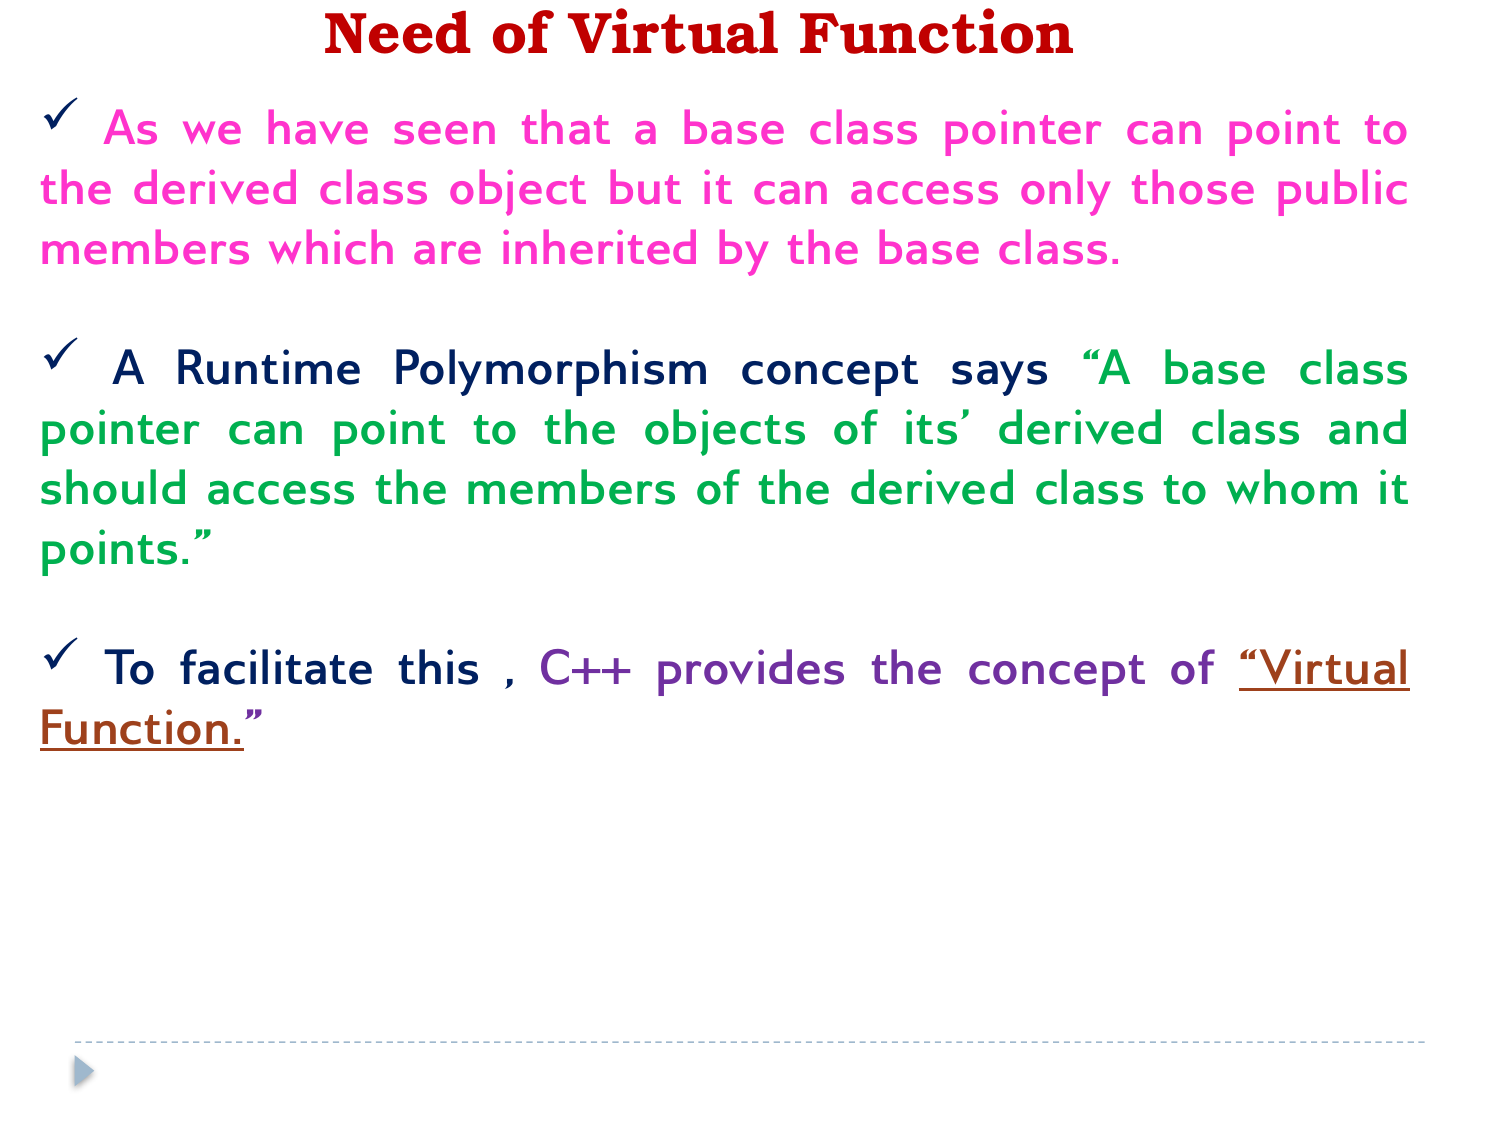

Need of Virtual Function
 As we have seen that a base class pointer can point to the derived class object but it can access only those public members which are inherited by the base class.

 A Runtime Polymorphism concept says “A base class pointer can point to the objects of its’ derived class and should access the members of the derived class to whom it points.”

 To facilitate this , C++ provides the concept of “Virtual Function.”